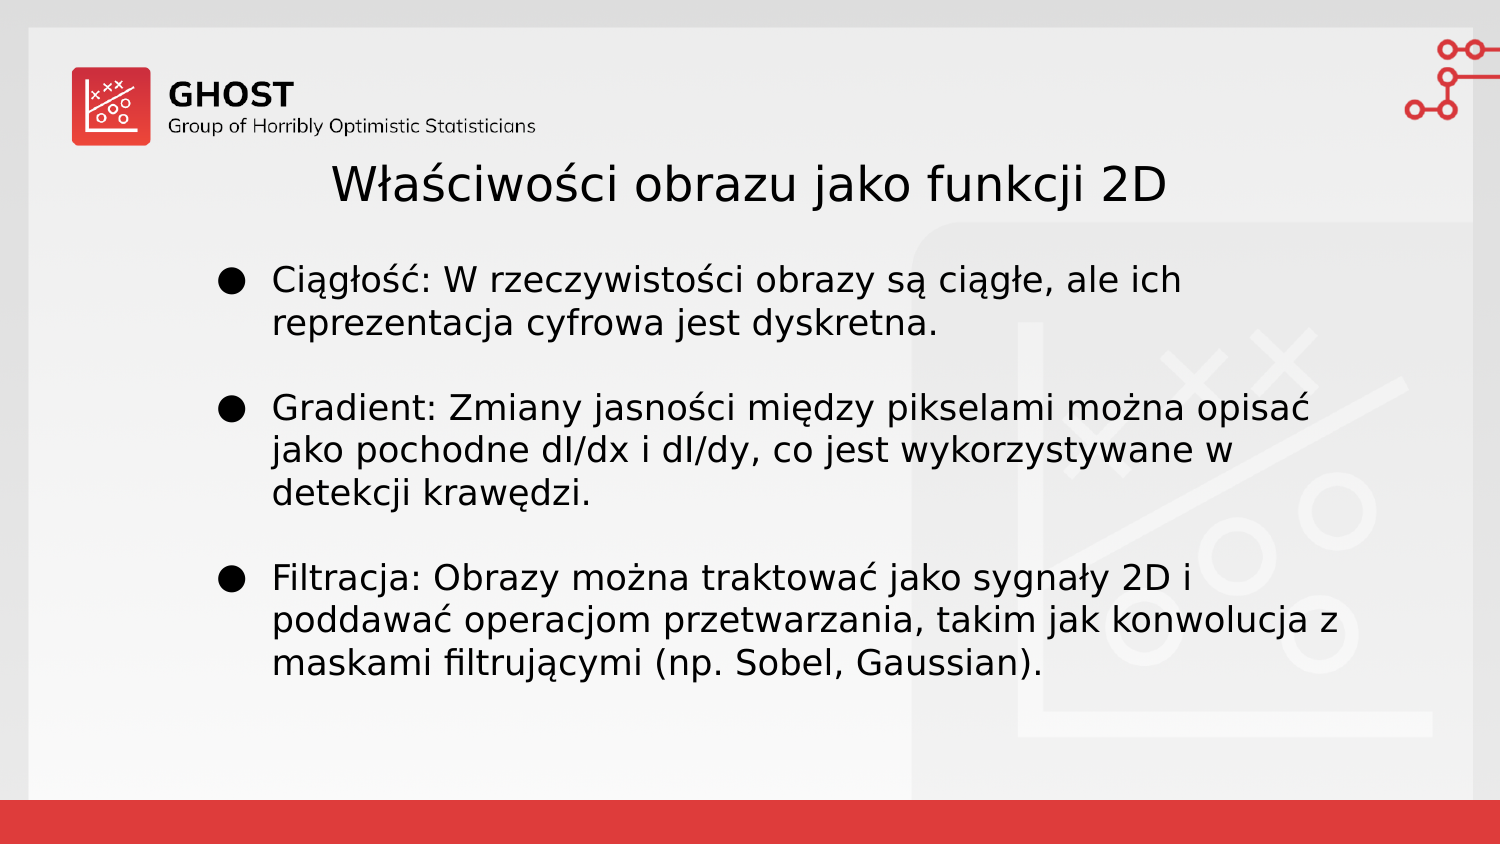

# Właściwości obrazu jako funkcji 2D
Ciągłość: W rzeczywistości obrazy są ciągłe, ale ich reprezentacja cyfrowa jest dyskretna.

Gradient: Zmiany jasności między pikselami można opisać jako pochodne dI/dx i dI/dy, co jest wykorzystywane w detekcji krawędzi.

Filtracja: Obrazy można traktować jako sygnały 2D i poddawać operacjom przetwarzania, takim jak konwolucja z maskami filtrującymi (np. Sobel, Gaussian).